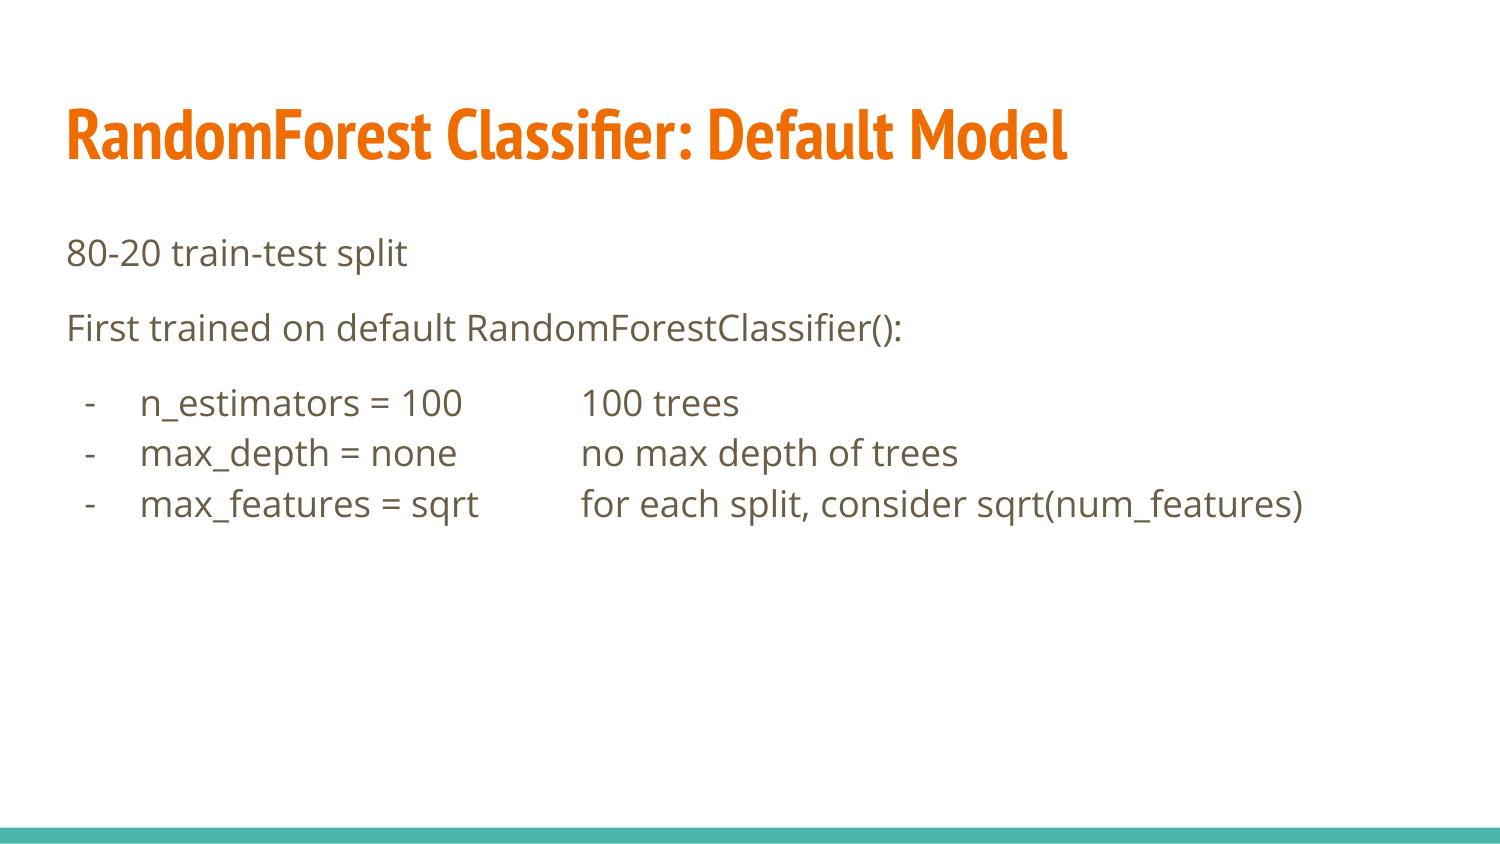

# RandomForest Classifier: Default Model
80-20 train-test split
First trained on default RandomForestClassifier():
n_estimators = 100		100 trees
max_depth = none		no max depth of trees
max_features = sqrt		for each split, consider sqrt(num_features)